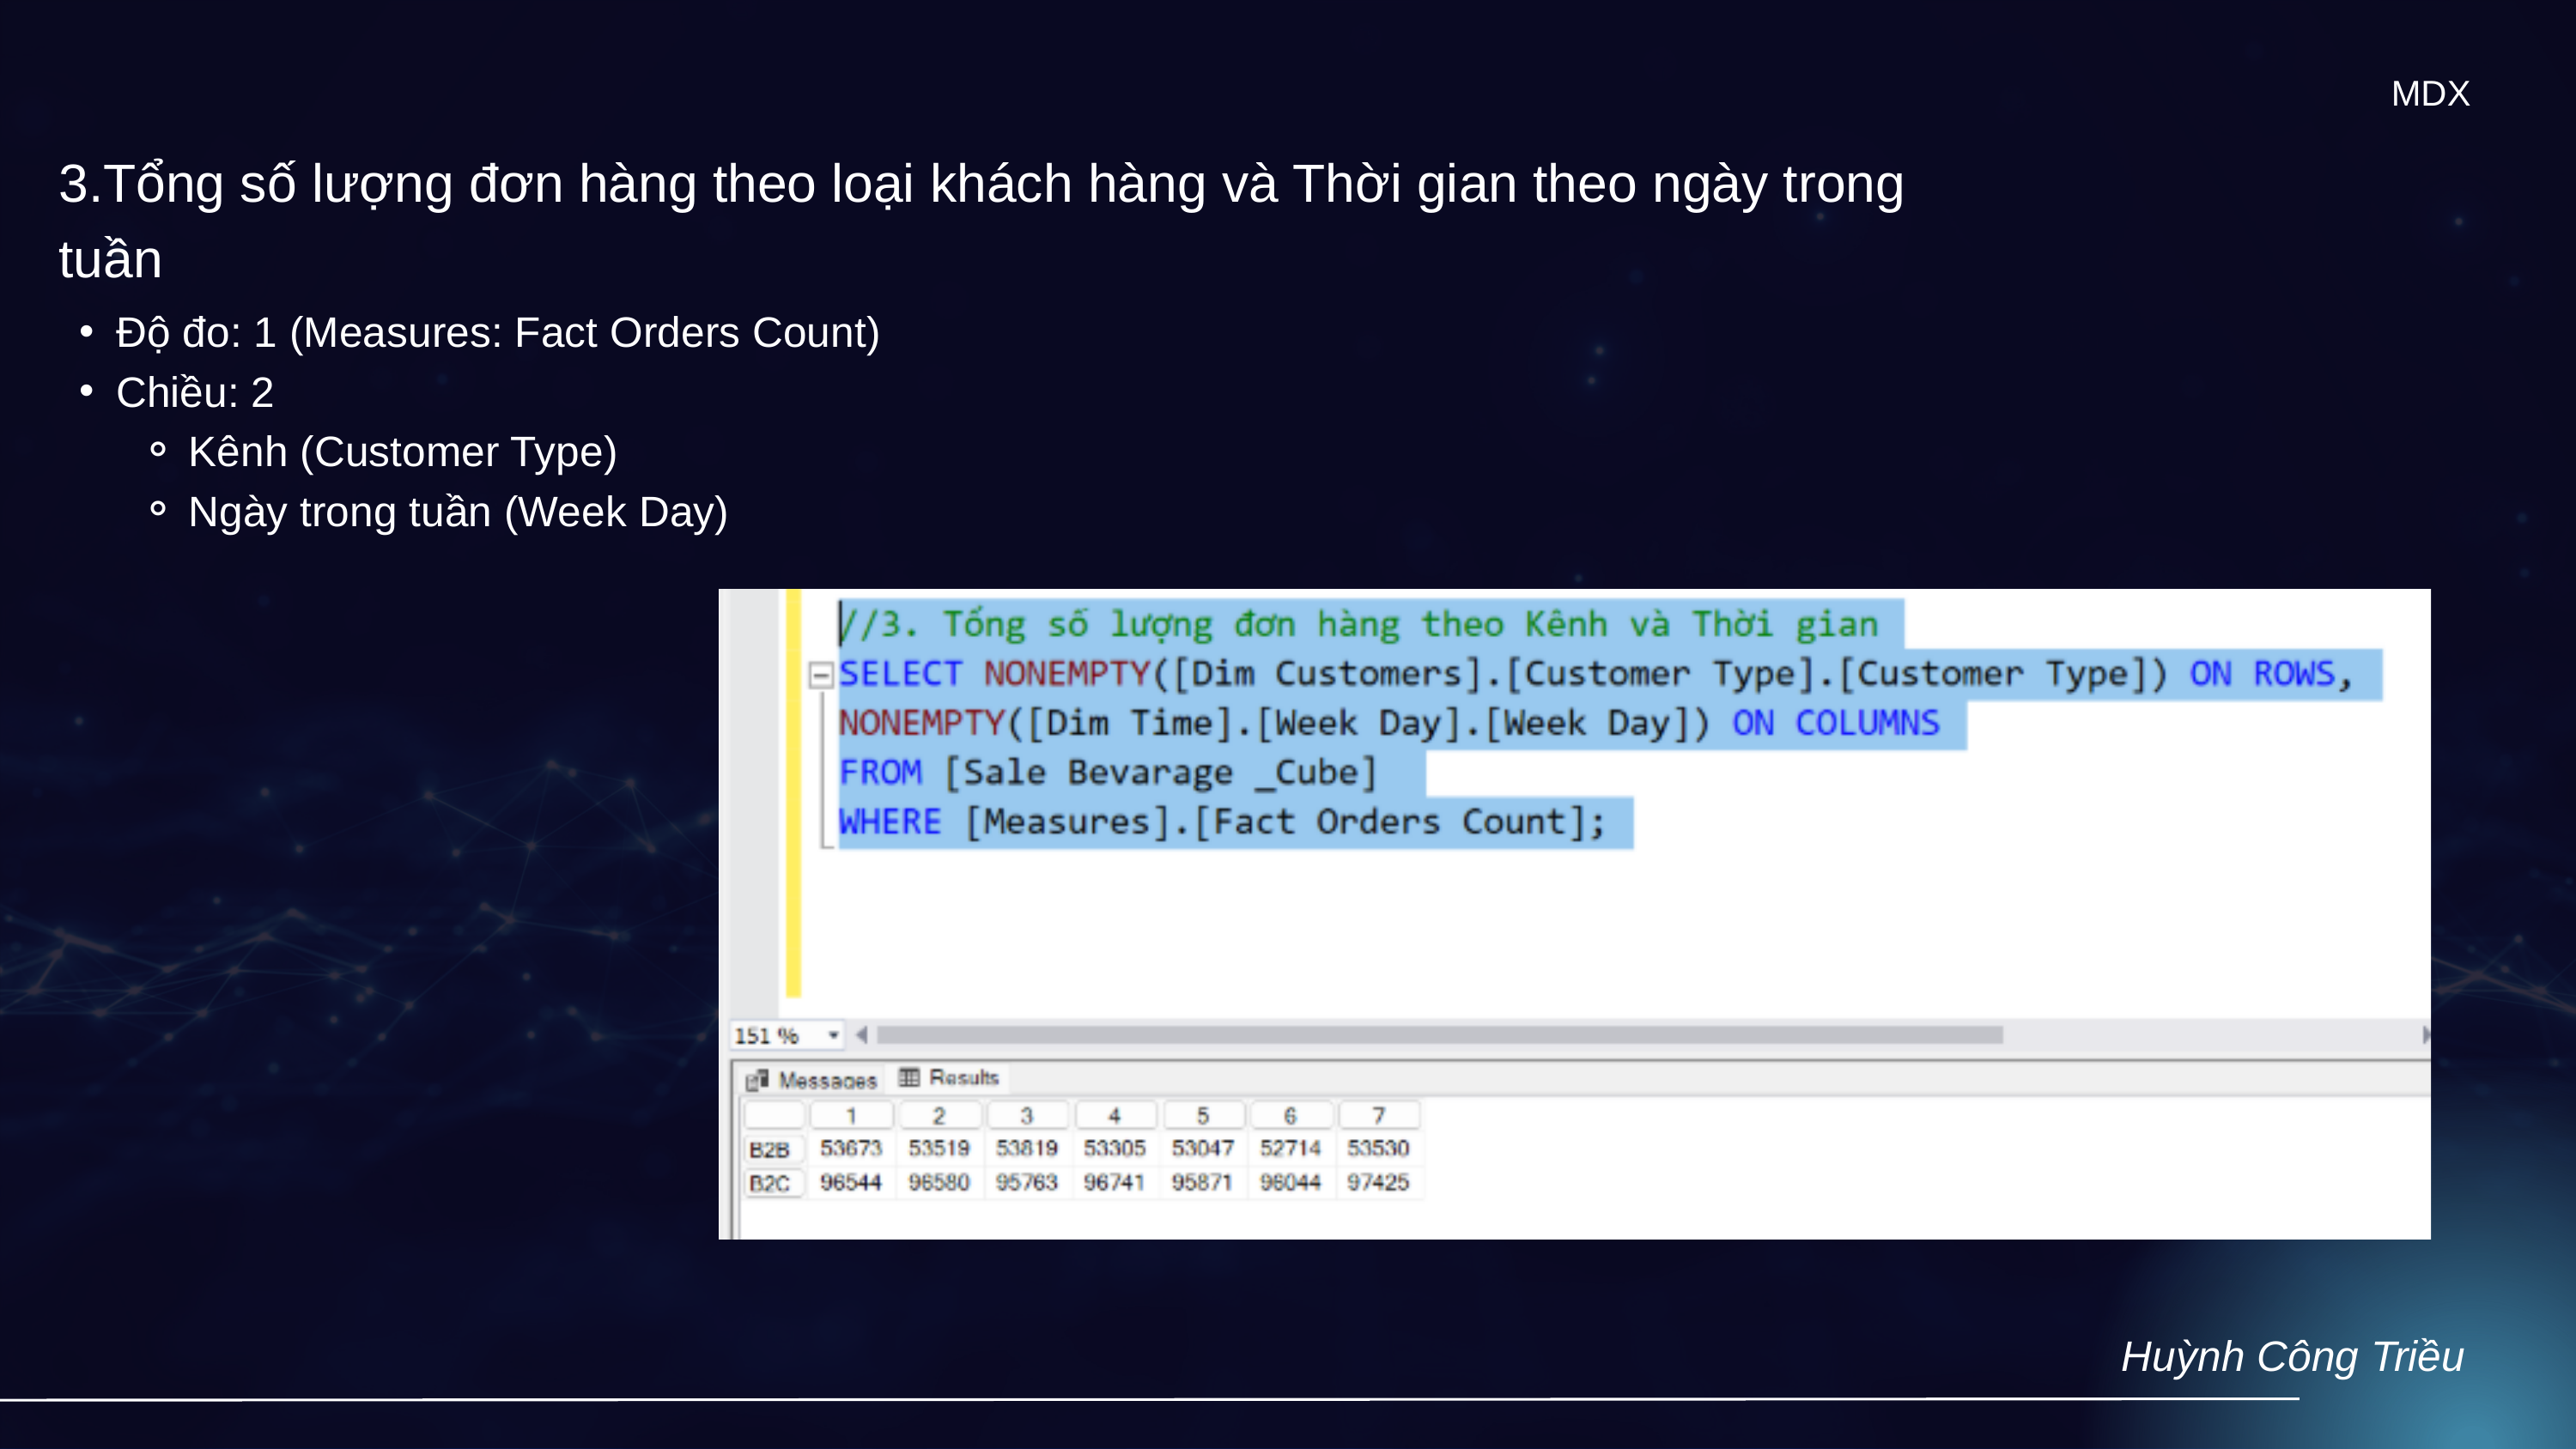

MDX
3.Tổng số lượng đơn hàng theo loại khách hàng và Thời gian theo ngày trong tuần
Độ đo: 1 (Measures: Fact Orders Count)
Chiều: 2
Kênh (Customer Type)
Ngày trong tuần (Week Day)

Huỳnh Công Triều